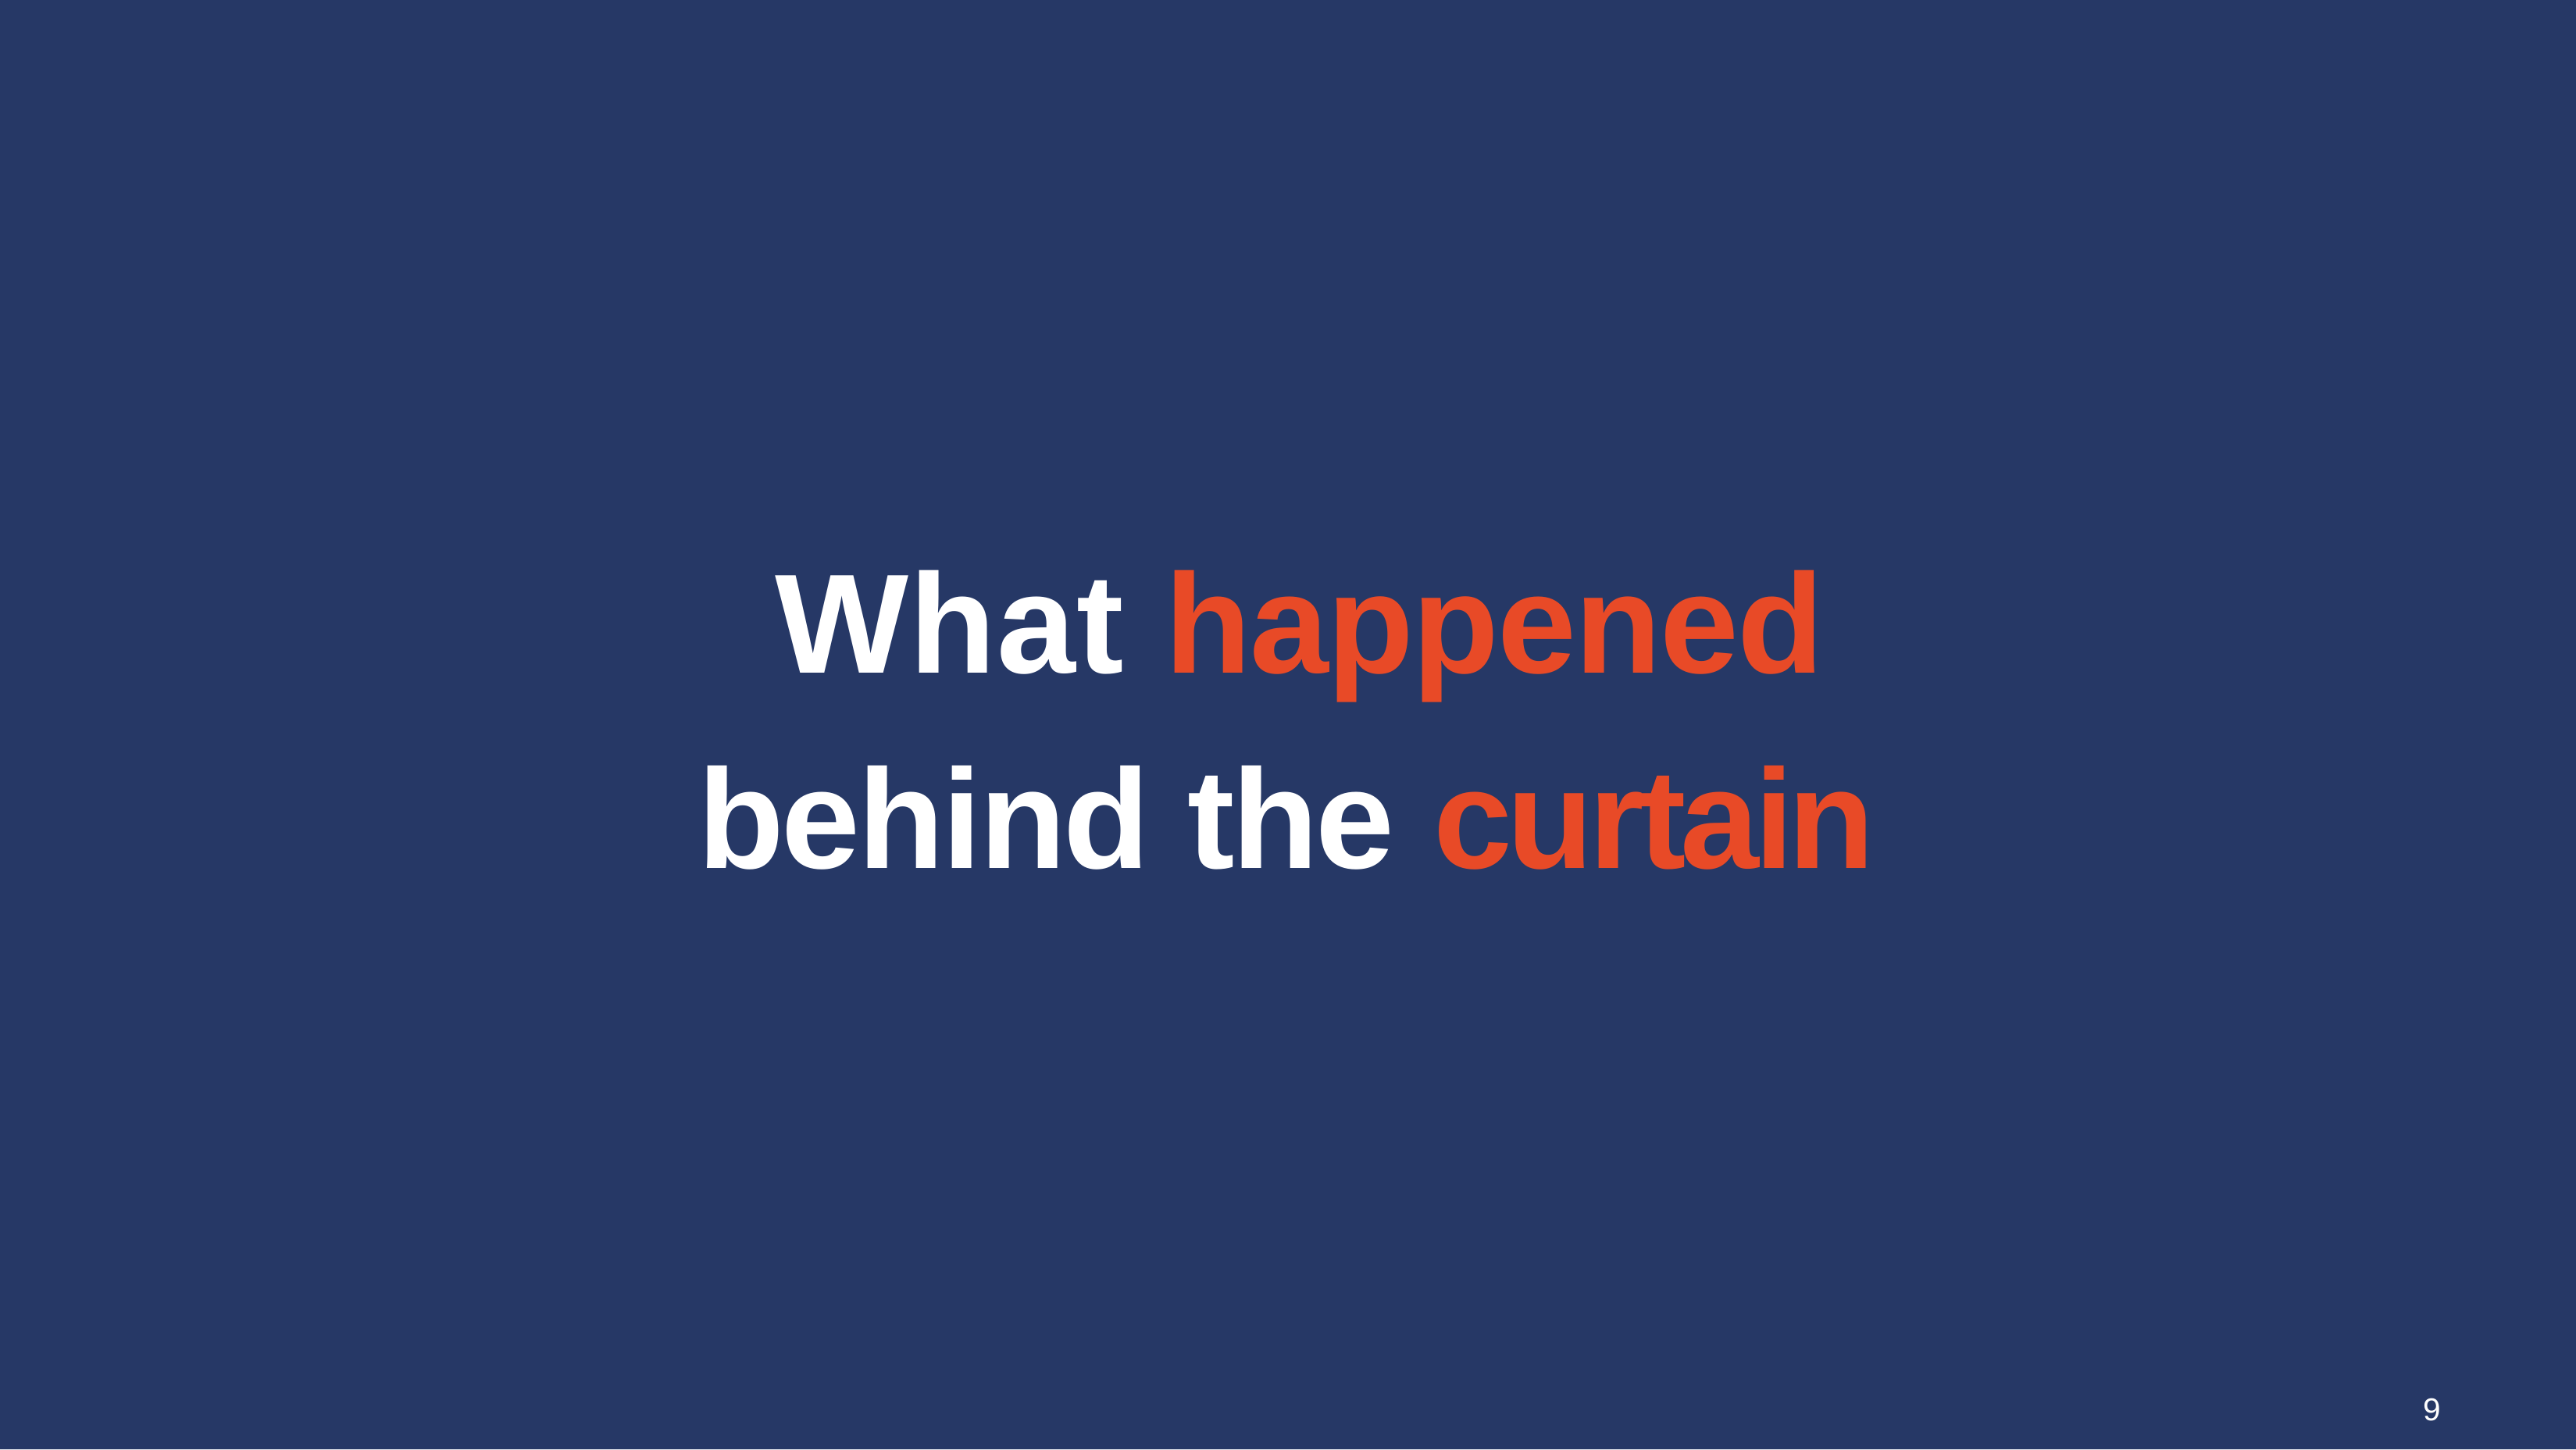

# What happened  behind the curtain
9